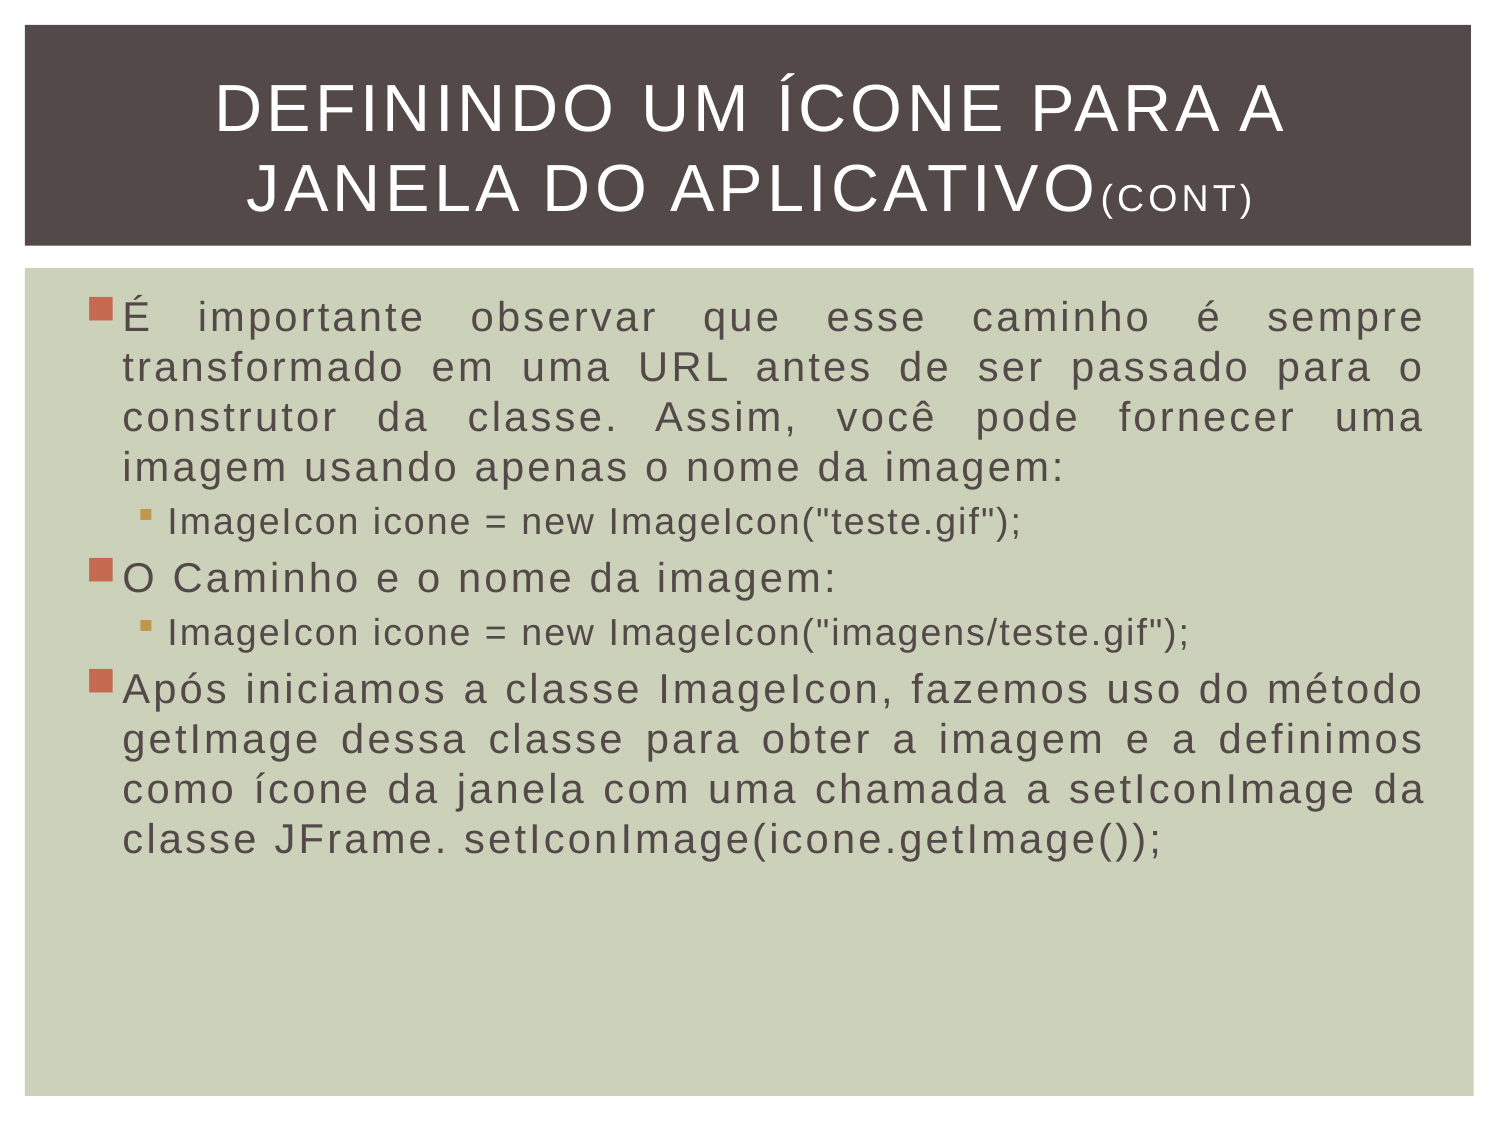

# Definindo um ícone para a janela do aplicativo(cont)
É importante observar que esse caminho é sempre transformado em uma URL antes de ser passado para o construtor da classe. Assim, você pode fornecer uma imagem usando apenas o nome da imagem:
ImageIcon icone = new ImageIcon("teste.gif");
O Caminho e o nome da imagem:
ImageIcon icone = new ImageIcon("imagens/teste.gif");
Após iniciamos a classe ImageIcon, fazemos uso do método getImage dessa classe para obter a imagem e a definimos como ícone da janela com uma chamada a setIconImage da classe JFrame. setIconImage(icone.getImage());